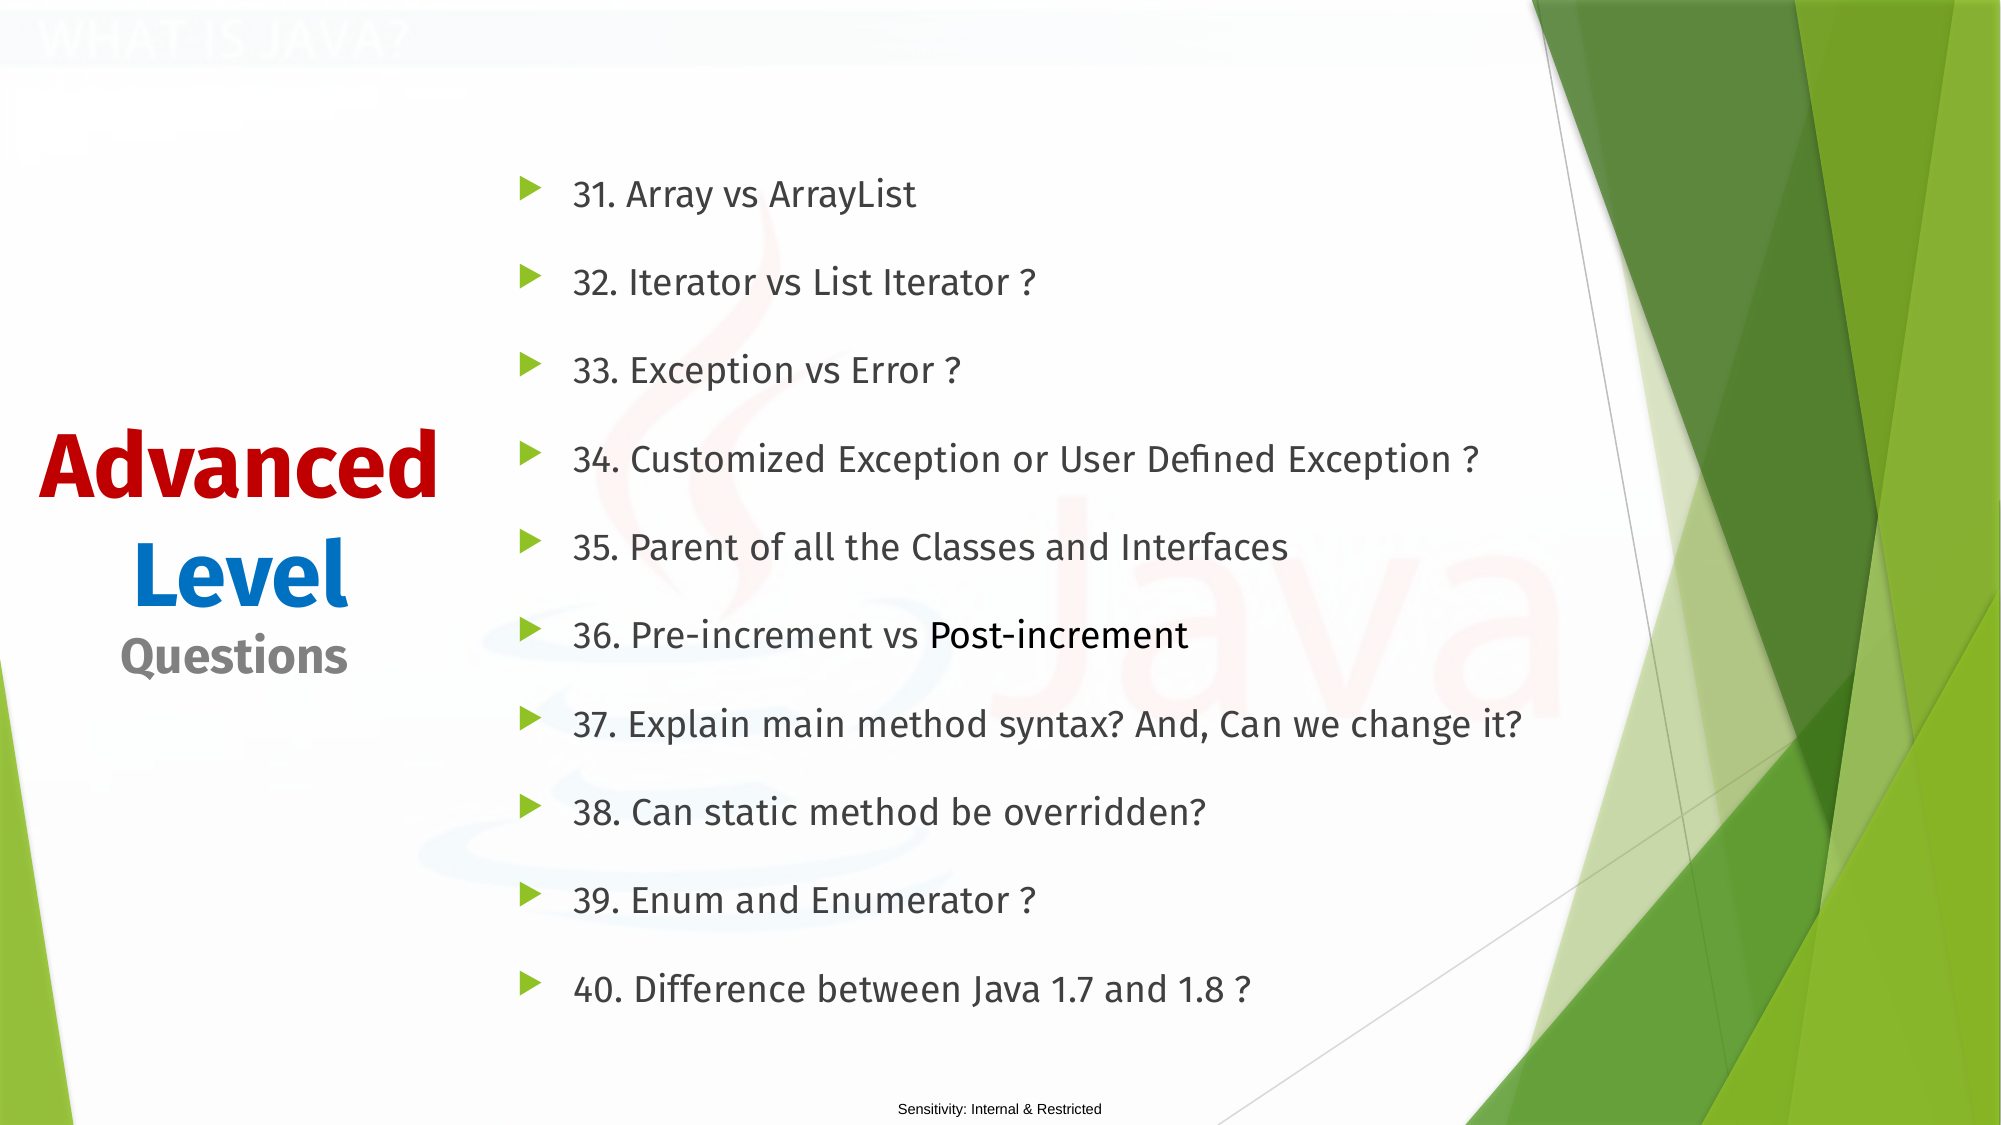

31. Array vs ArrayList
32. Iterator vs List Iterator ?
33. Exception vs Error ?
34. Customized Exception or User Defined Exception ?
35. Parent of all the Classes and Interfaces
36. Pre-increment vs Post-increment
37. Explain main method syntax? And, Can we change it?
38. Can static method be overridden?
39. Enum and Enumerator ?
40. Difference between Java 1.7 and 1.8 ?
Advanced
Level
Questions